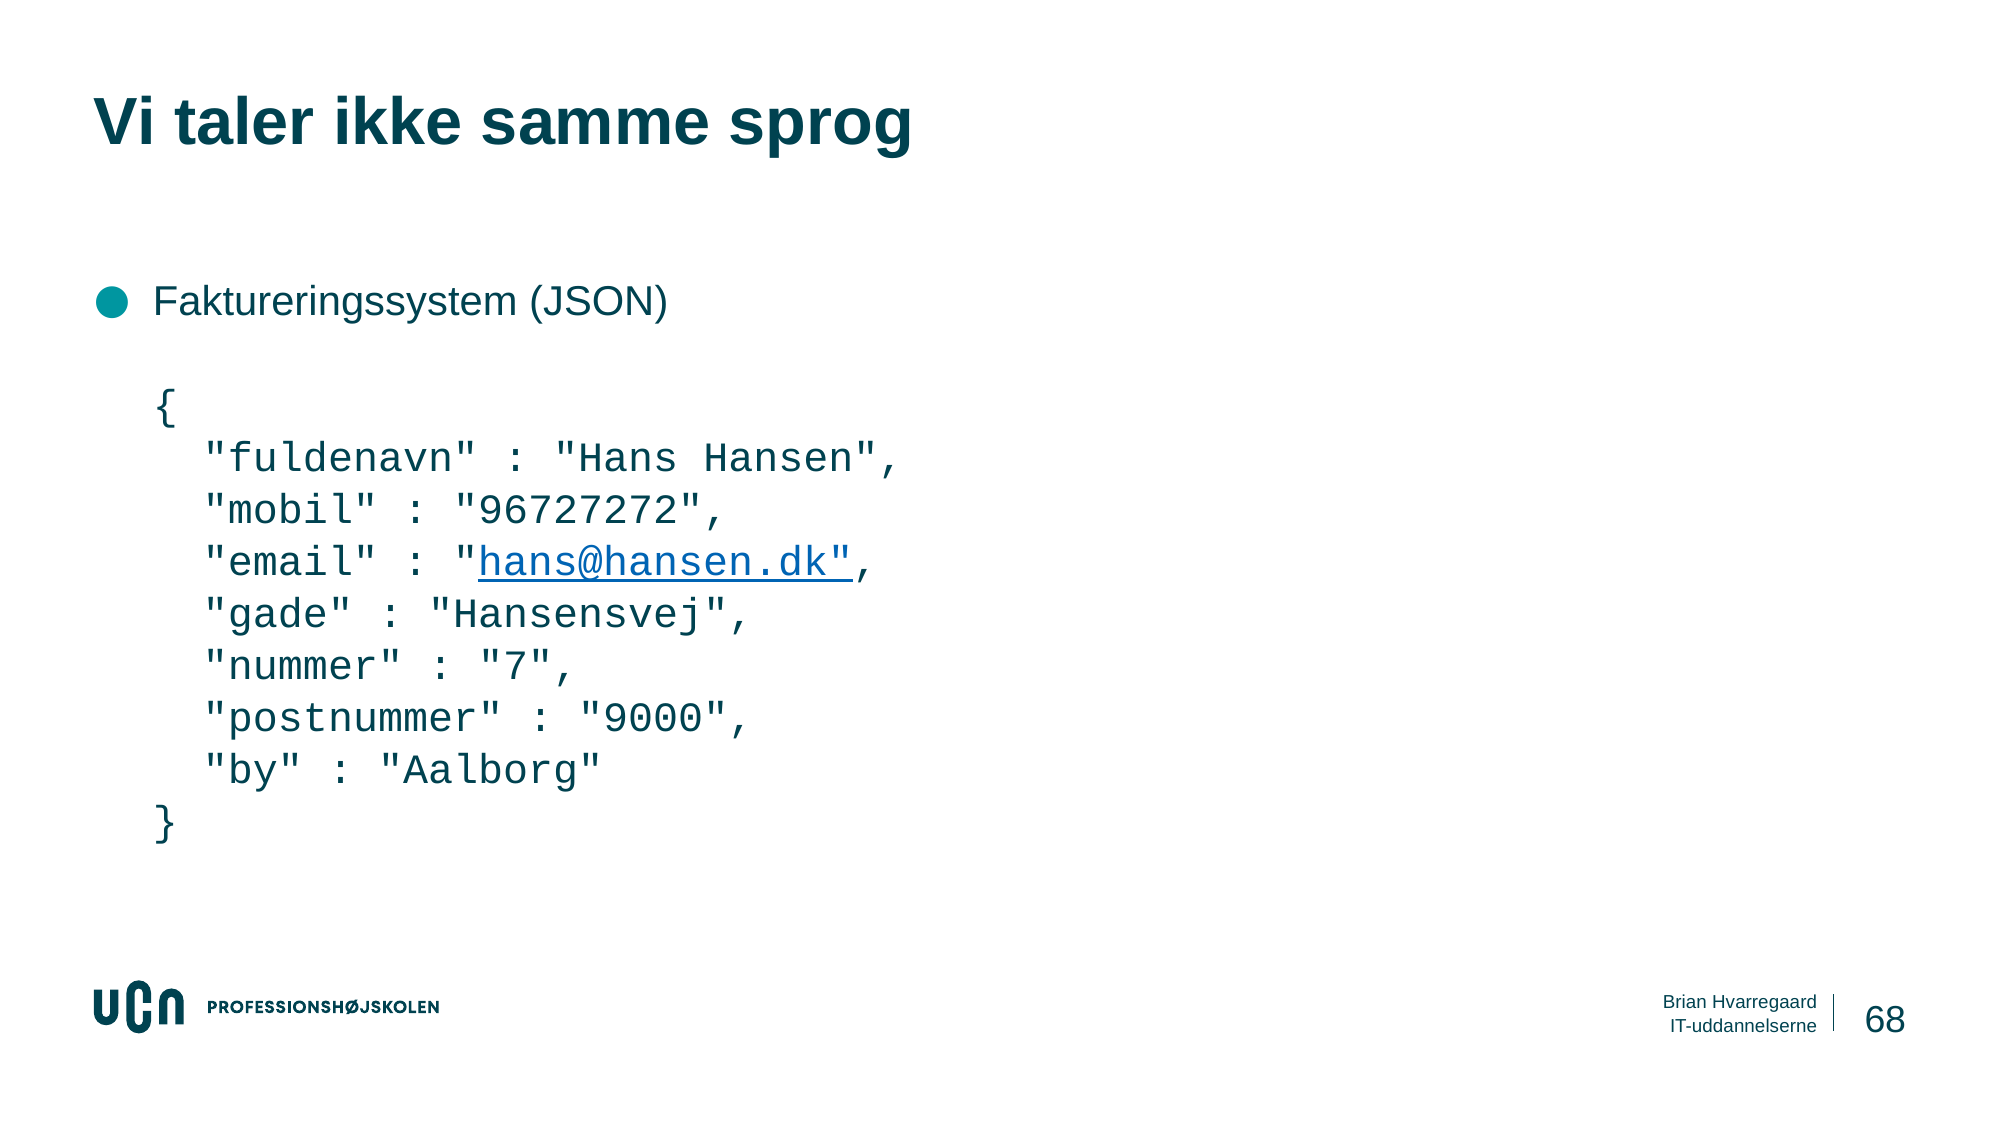

# Vi taler ikke samme sprog
Faktureringssystem (JSON)
{
  "fuldenavn" : "Hans Hansen",
  "mobil" : "96727272",
  "email" : "hans@hansen.dk",
  "gade" : "Hansensvej",
  "nummer" : "7",
  "postnummer" : "9000",
  "by" : "Aalborg" 
}

68